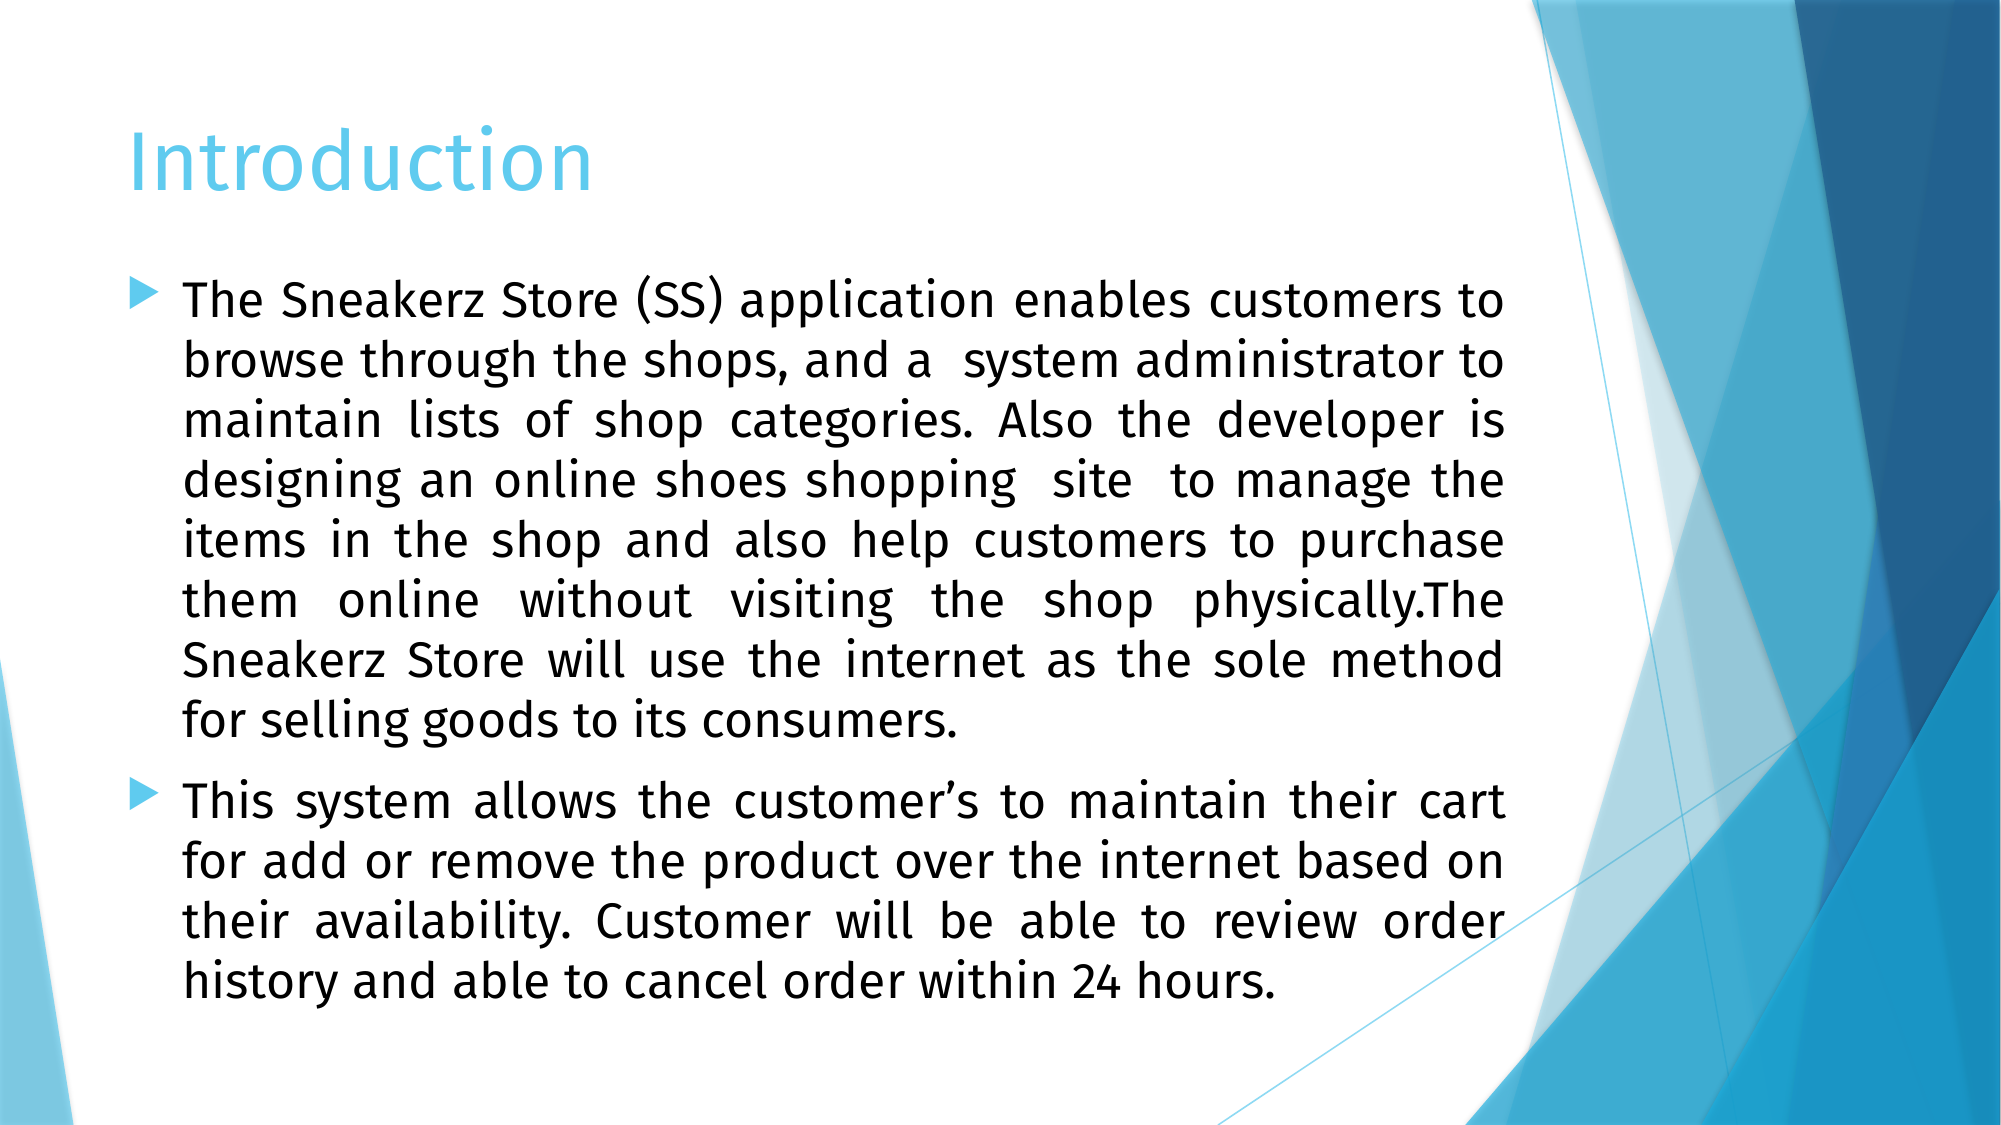

# Introduction
The Sneakerz Store (SS) application enables customers to browse through the shops, and a  system administrator to maintain lists of shop categories. Also the developer is designing an online shoes shopping  site  to manage the items in the shop and also help customers to purchase them online without visiting the shop physically.The Sneakerz Store will use the internet as the sole method for selling goods to its consumers.
This system allows the customer’s to maintain their cart for add or remove the product over the internet based on their availability. Customer will be able to review order history and able to cancel order within 24 hours.